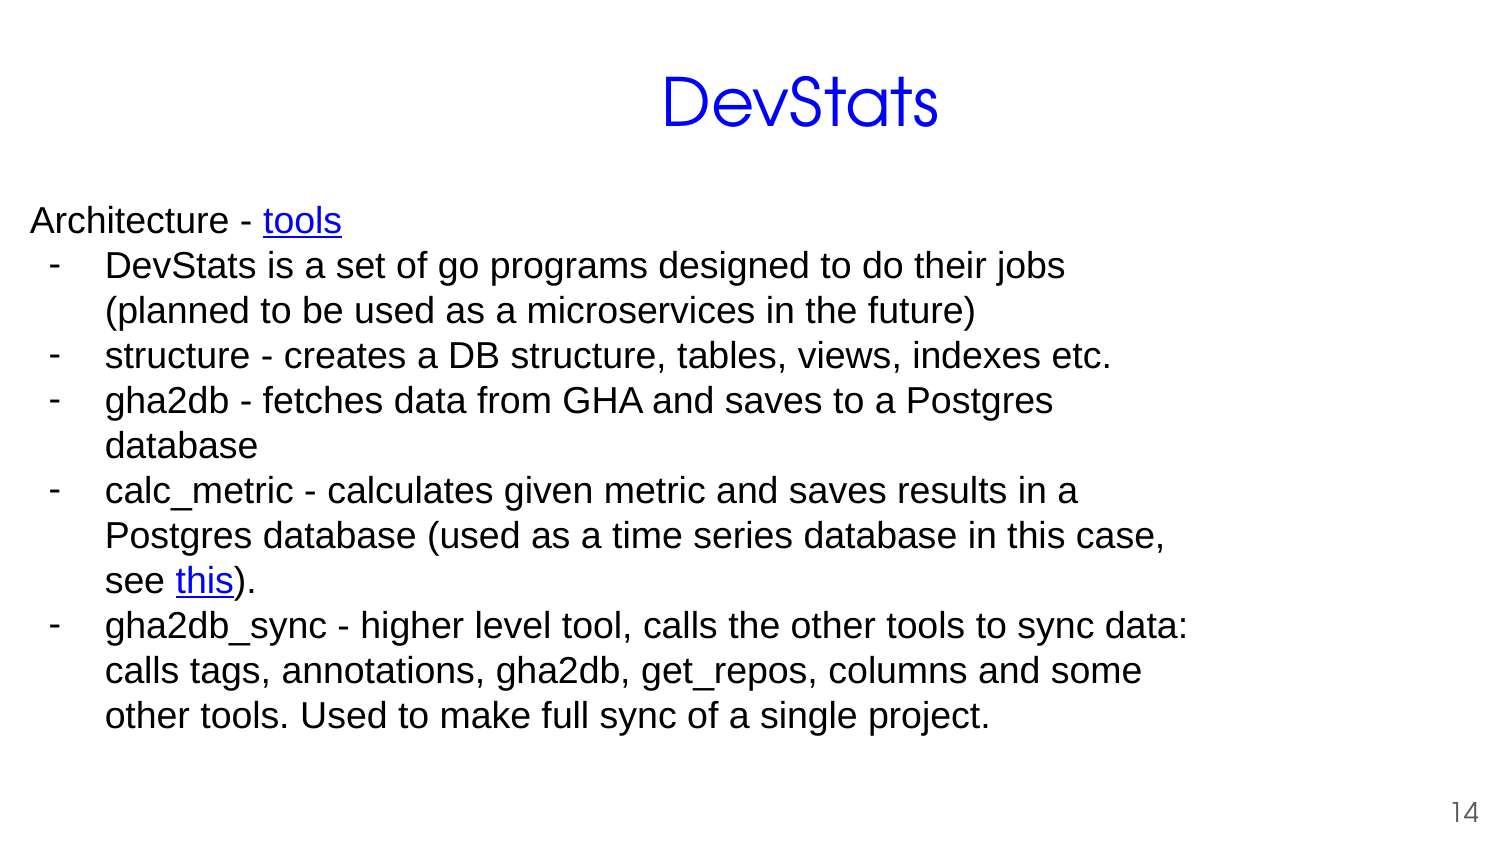

DevStats
Architecture - tools
DevStats is a set of go programs designed to do their jobs (planned to be used as a microservices in the future)
structure - creates a DB structure, tables, views, indexes etc.
gha2db - fetches data from GHA and saves to a Postgres database
calc_metric - calculates given metric and saves results in a Postgres database (used as a time series database in this case, see this).
gha2db_sync - higher level tool, calls the other tools to sync data: calls tags, annotations, gha2db, get_repos, columns and some other tools. Used to make full sync of a single project.
14